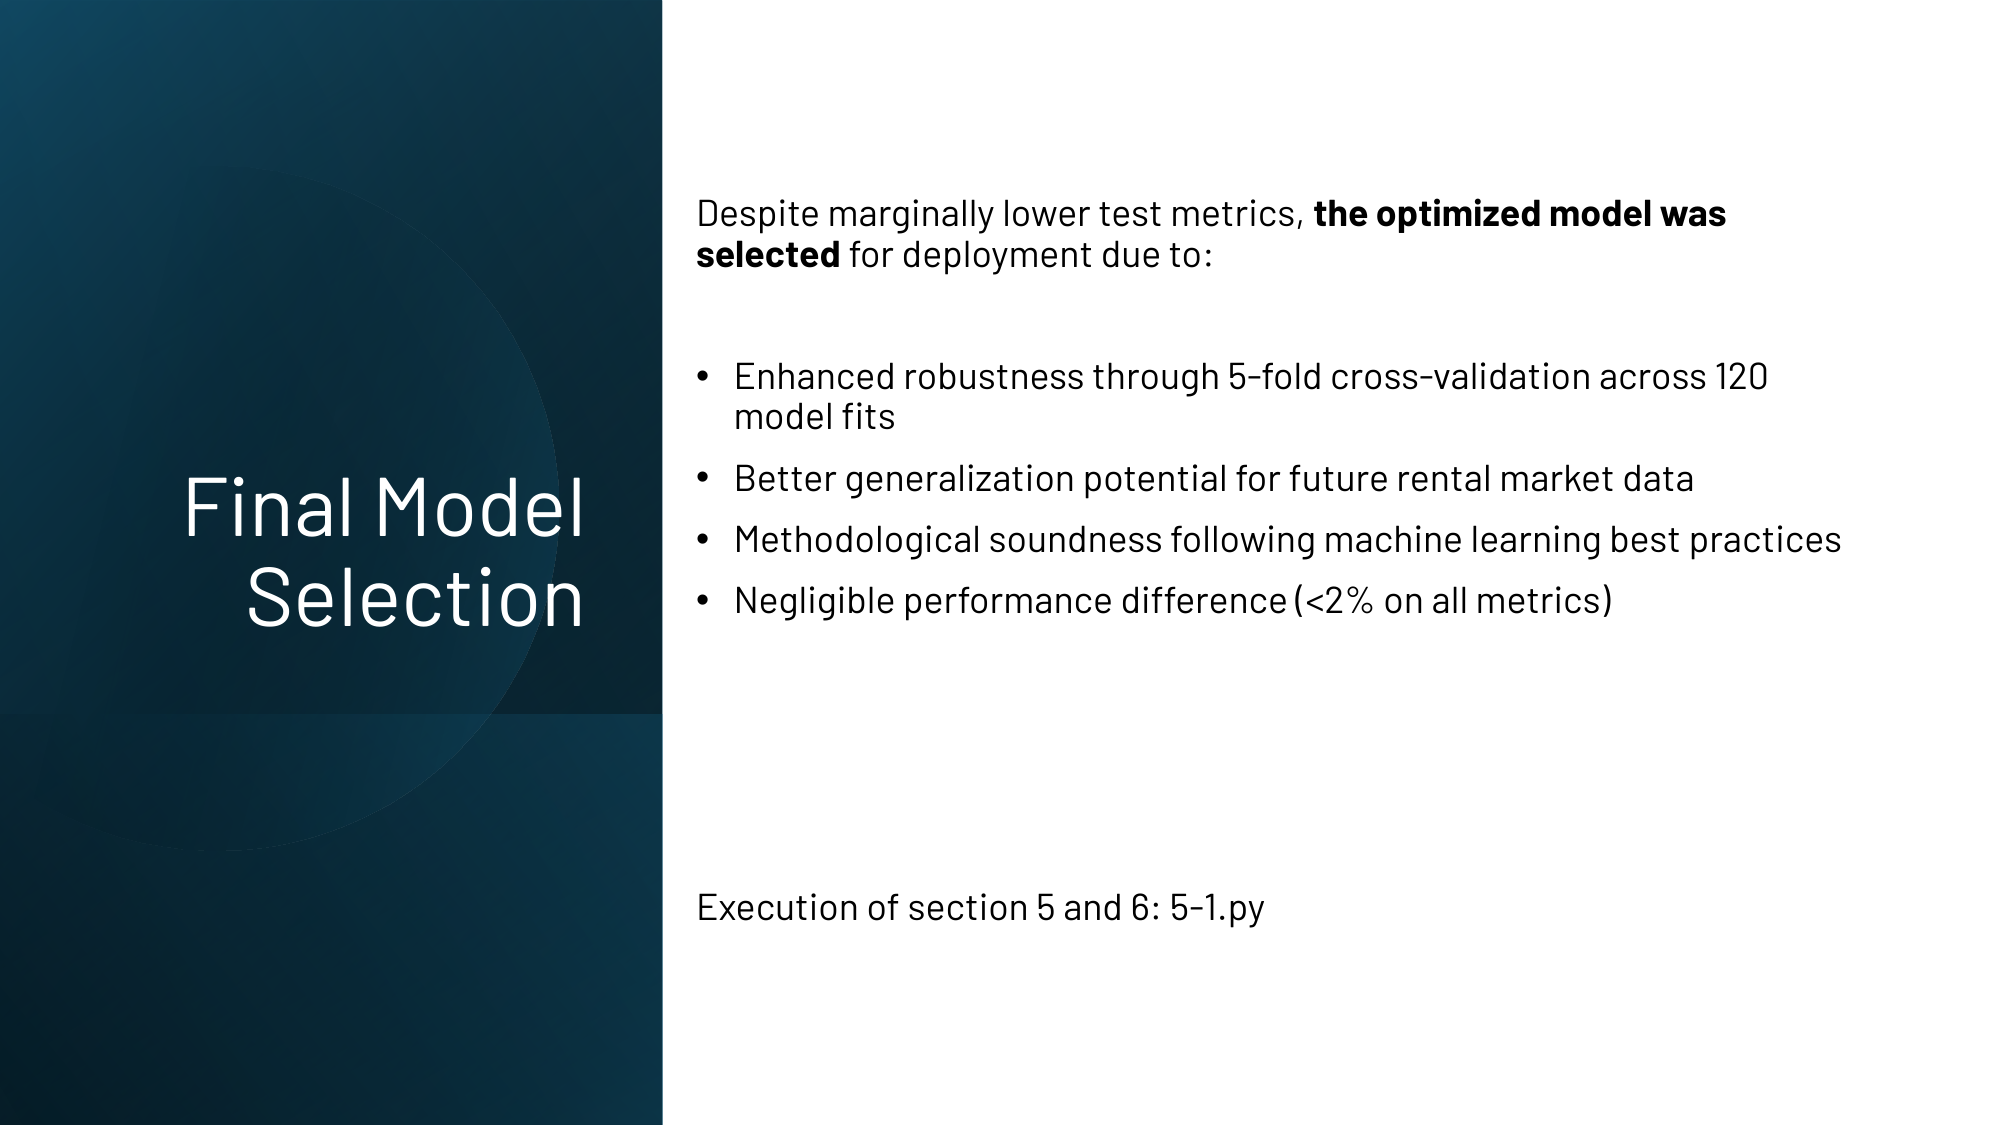

# Final Model Selection
Despite marginally lower test metrics, the optimized model was selected for deployment due to:

Enhanced robustness through 5-fold cross-validation across 120 model fits
Better generalization potential for future rental market data
Methodological soundness following machine learning best practices
Negligible performance difference (<2% on all metrics)

Execution of section 5 and 6: 5-1.py